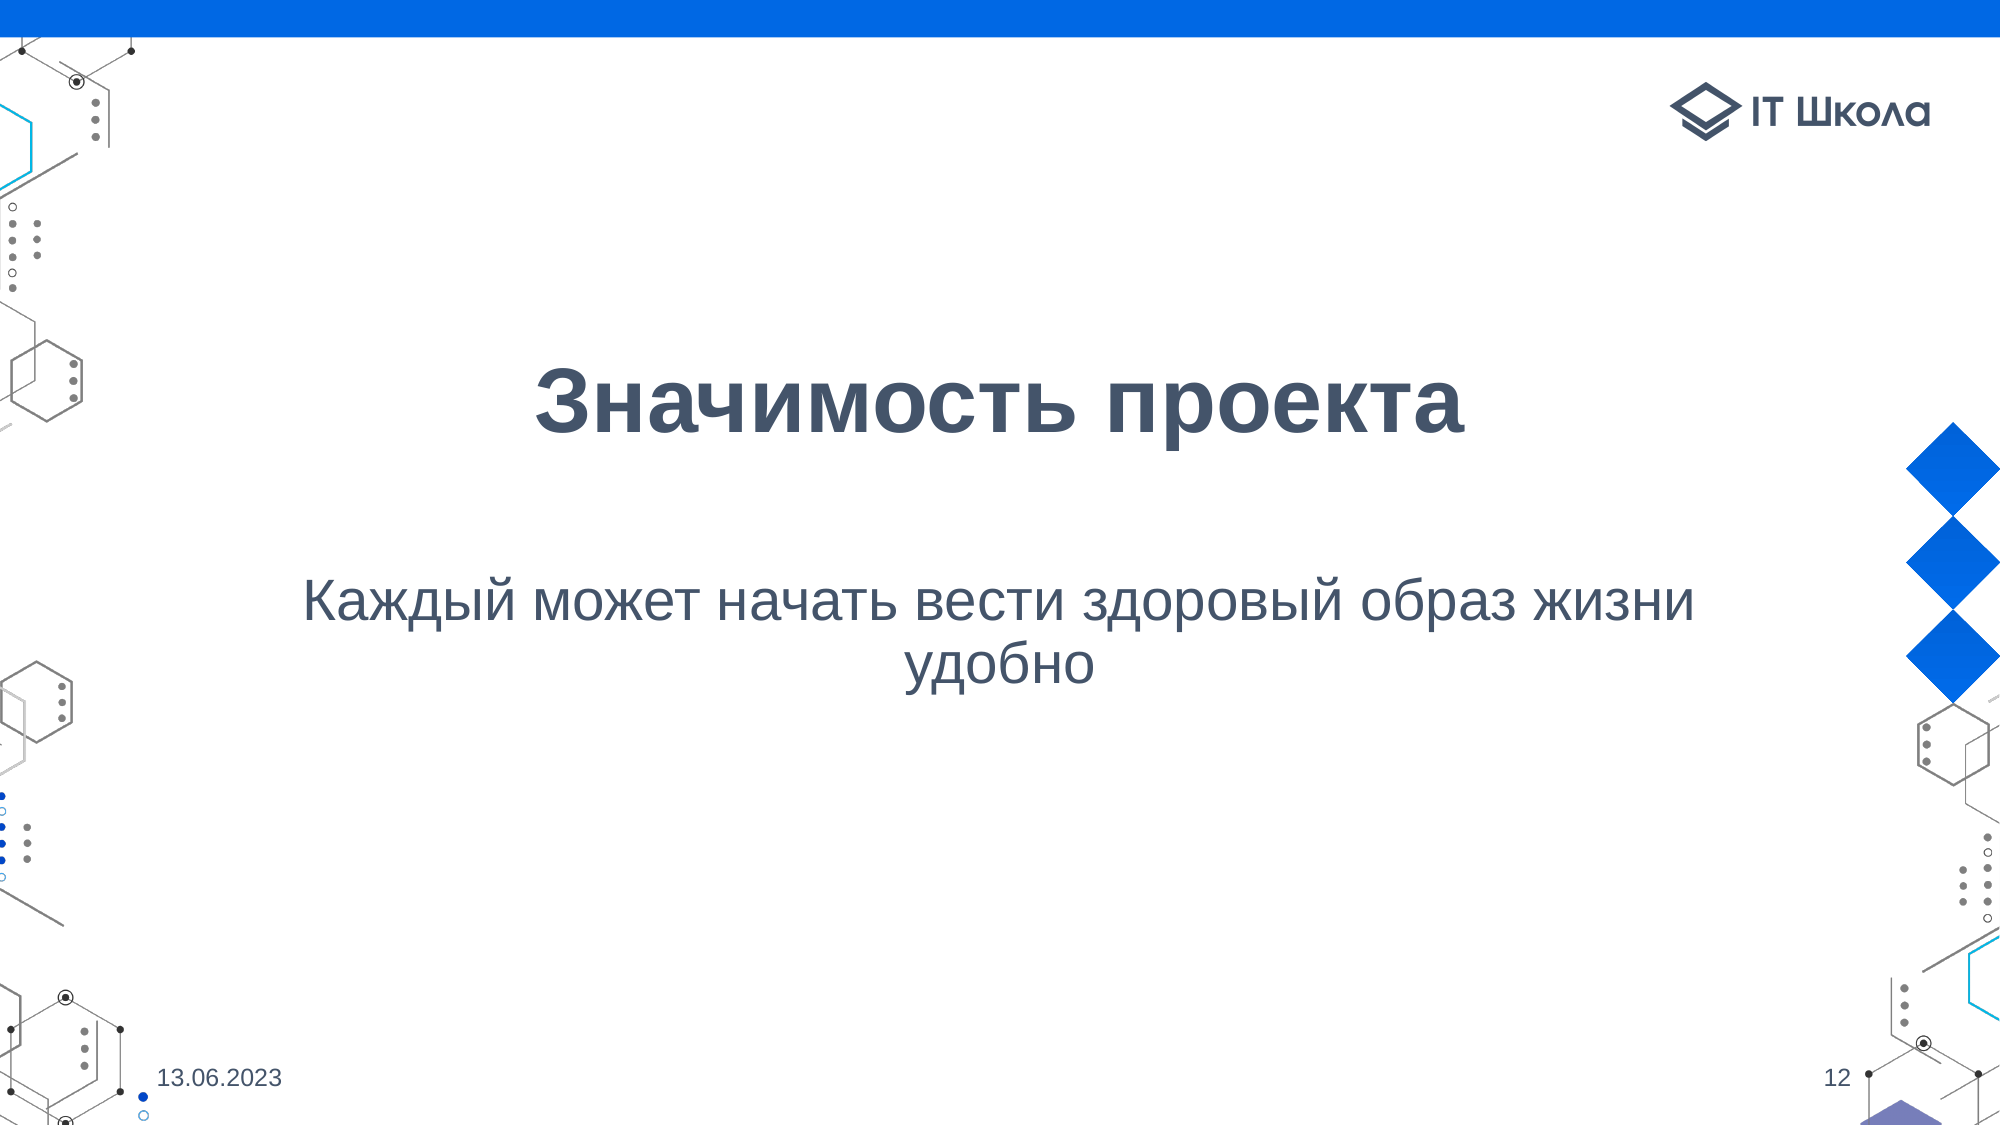

Значимость проекта
Каждый может начать вести здоровый образ жизни удобно
13.06.2023
12